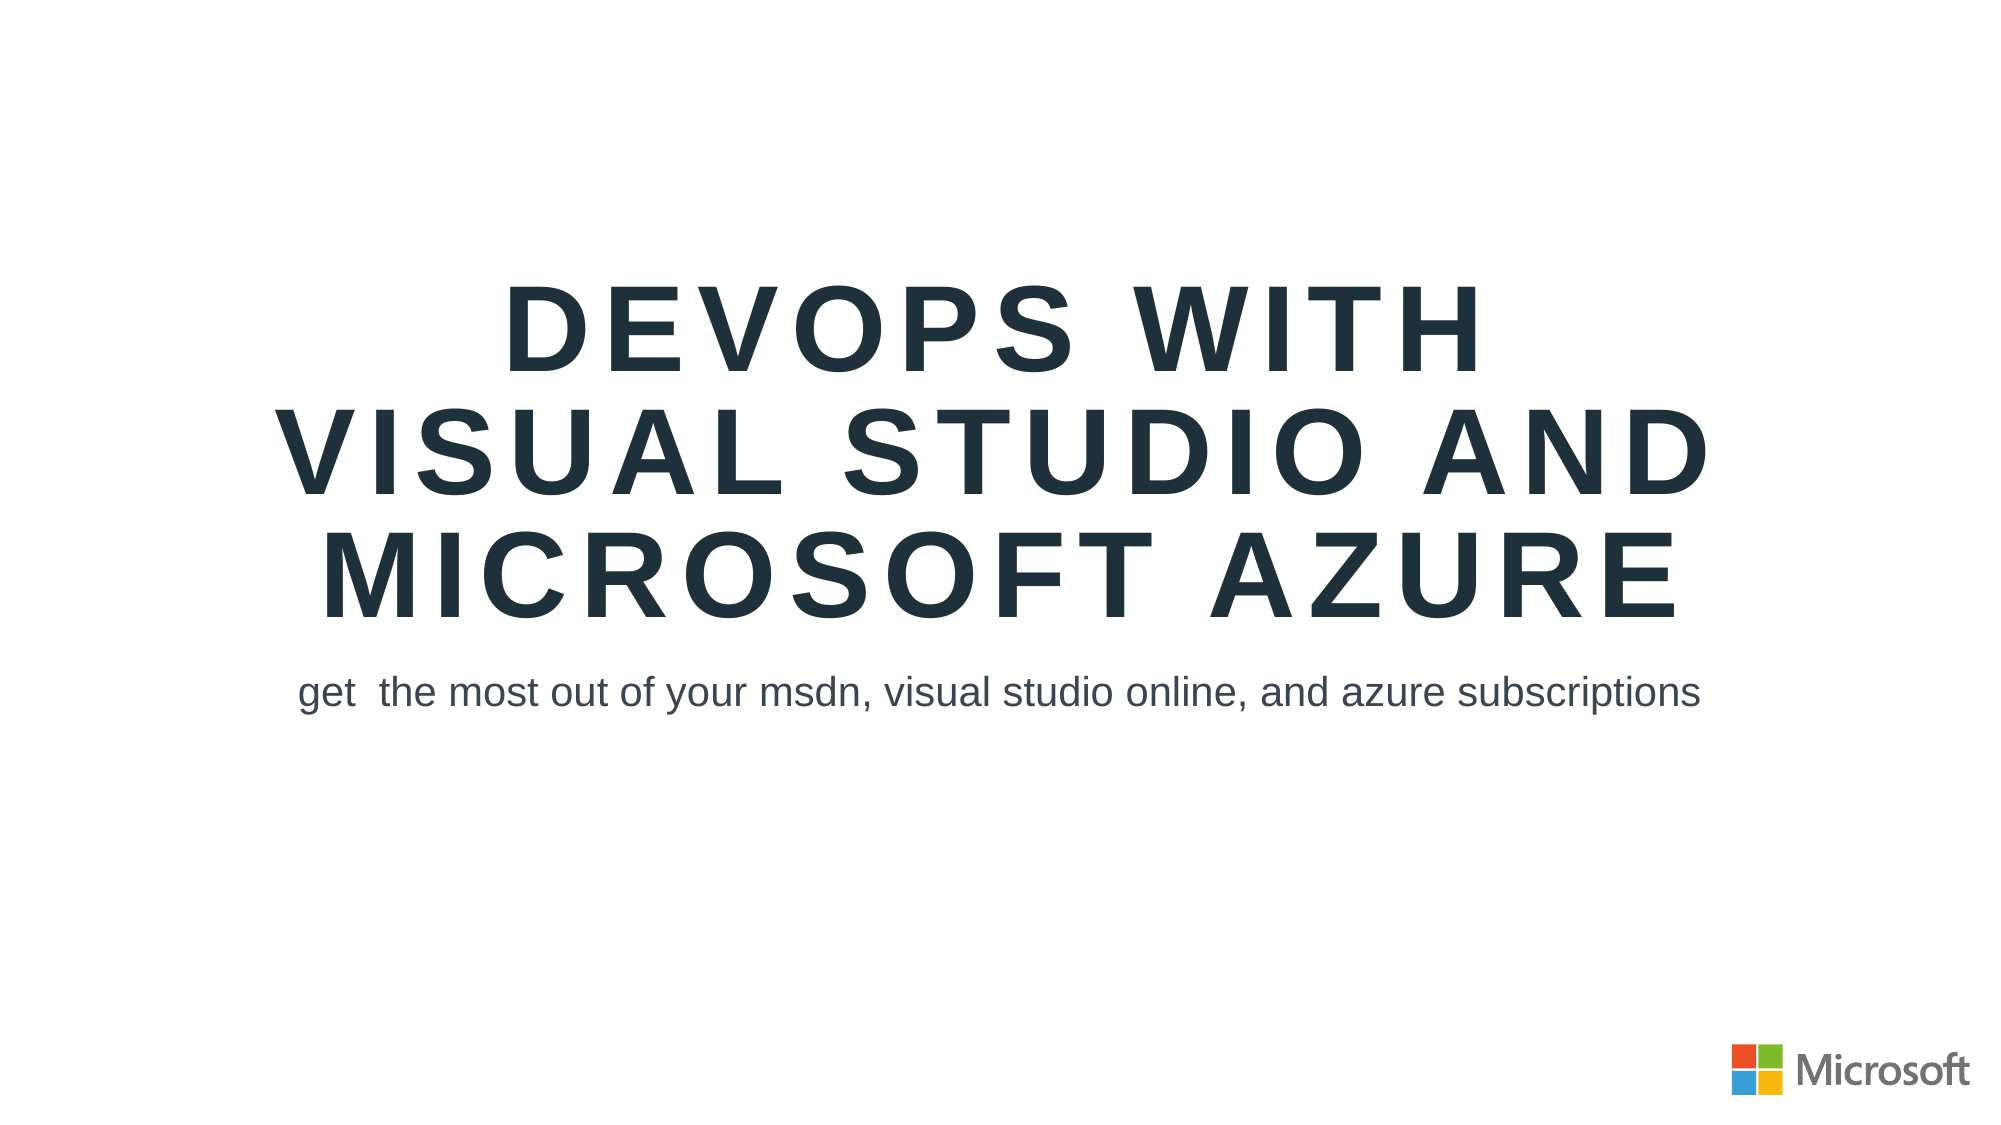

# DevOps with Visual studio and Microsoft Azure
get  the most out of your msdn, visual studio online, and azure subscriptions